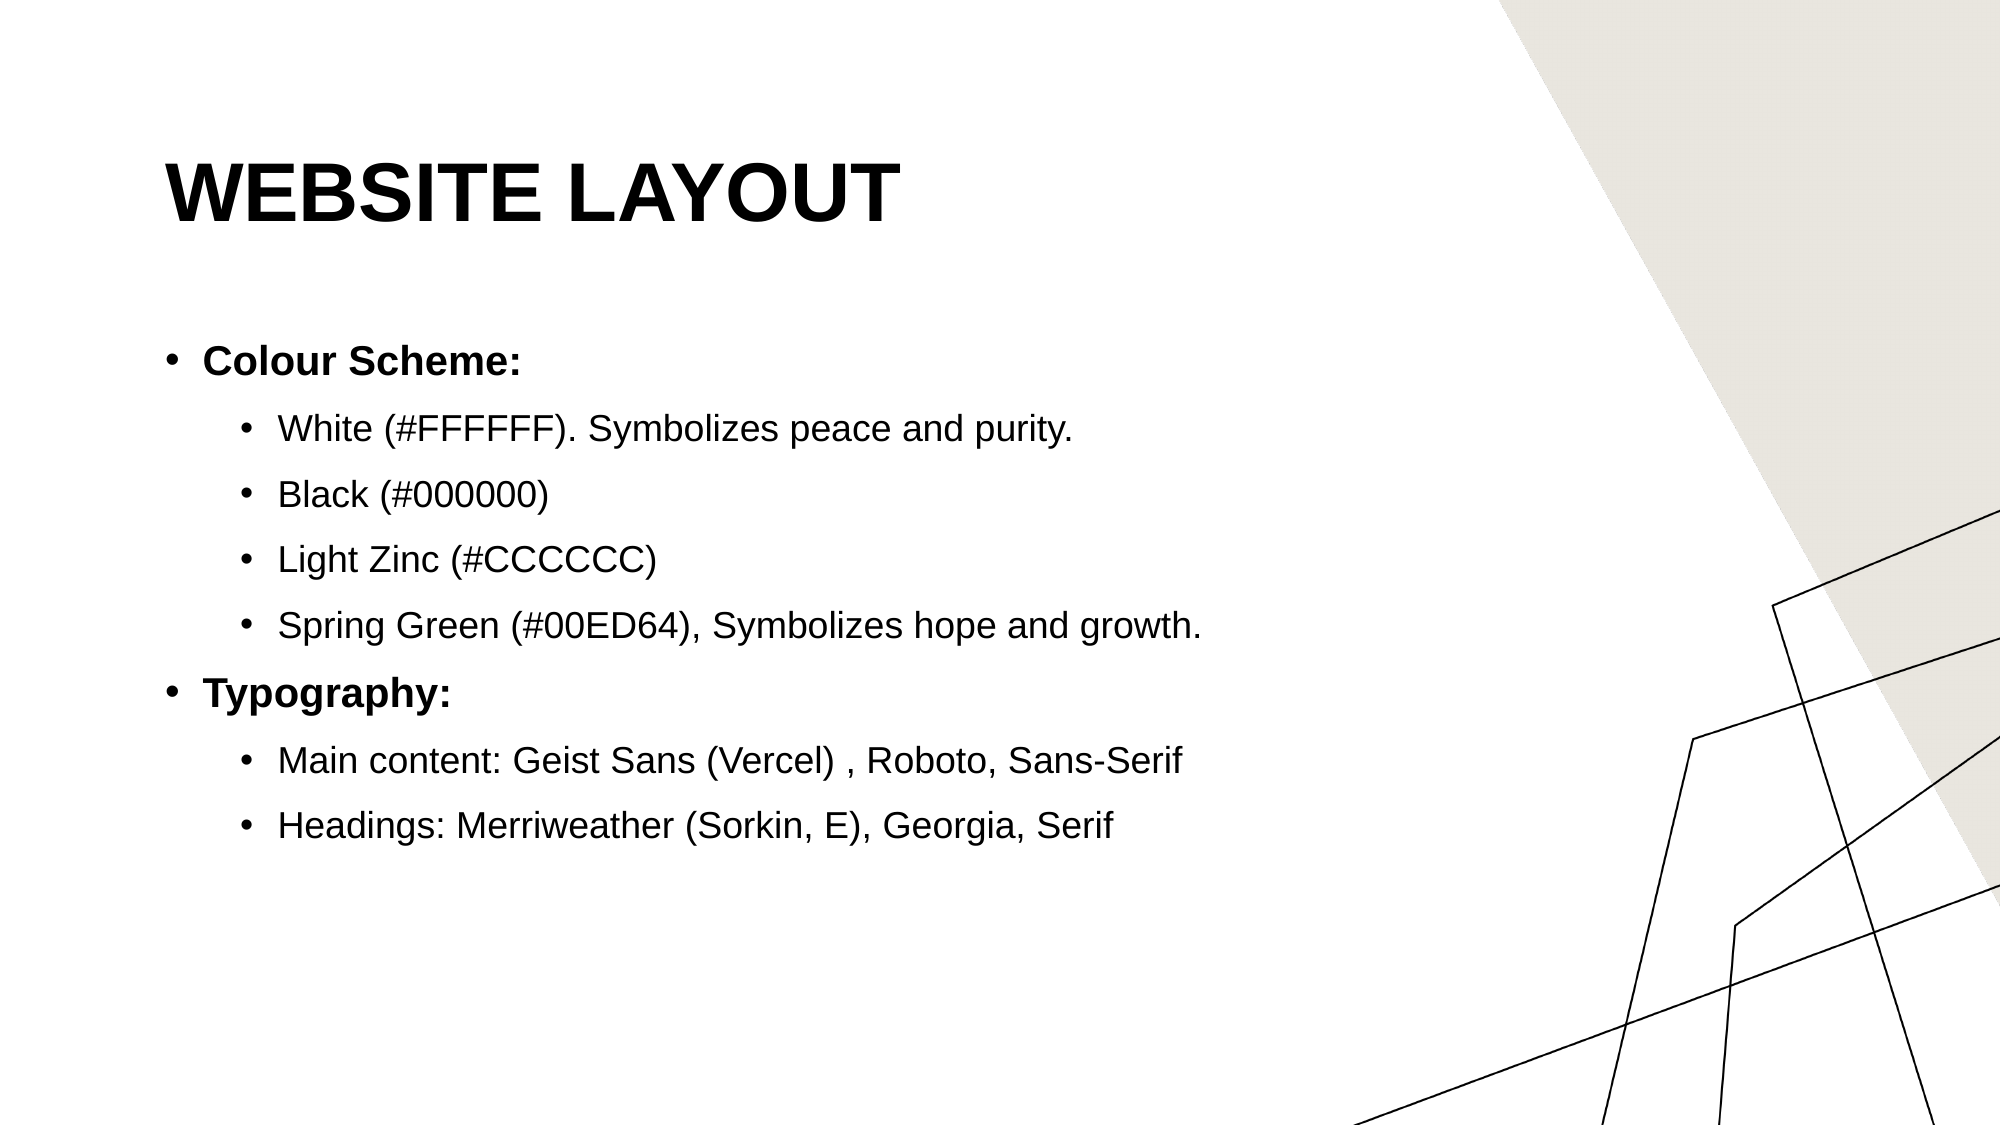

# Website layout
Colour Scheme:
White (#FFFFFF). Symbolizes peace and purity.
Black (#000000)
Light Zinc (#CCCCCC)
Spring Green (#00ED64), Symbolizes hope and growth.
Typography:
Main content: Geist Sans (Vercel) , Roboto, Sans-Serif
Headings: Merriweather (Sorkin, E), Georgia, Serif